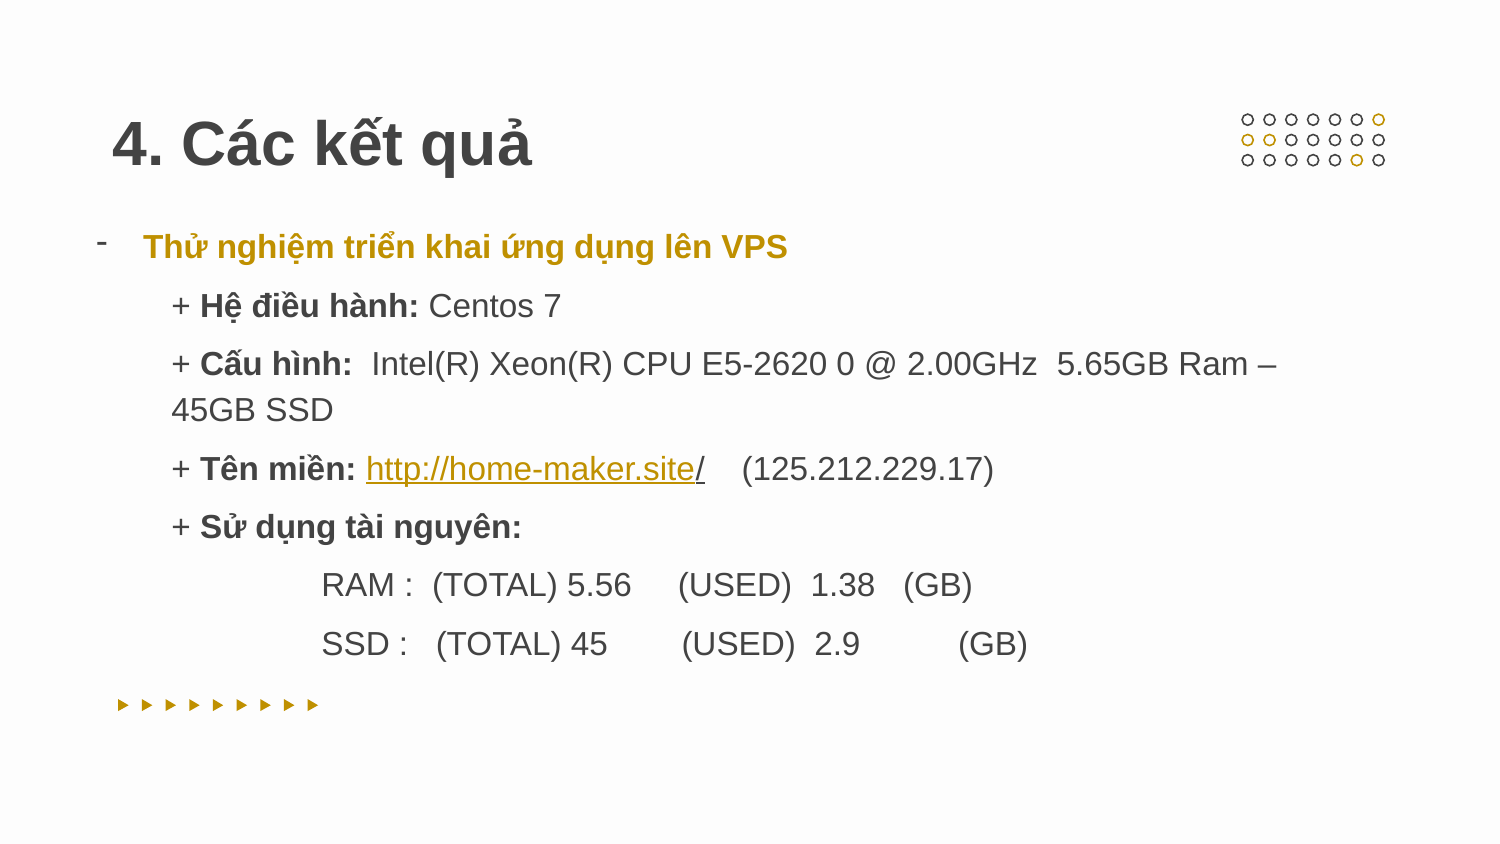

# 4. Các kết quả
Thử nghiệm triển khai ứng dụng lên VPS
+ Hệ điều hành: Centos 7
+ Cấu hình:  Intel(R) Xeon(R) CPU E5-2620 0 @ 2.00GHz  5.65GB Ram – 45GB SSD
+ Tên miền: http://home-maker.site/    (125.212.229.17)
+ Sử dụng tài nguyên:
	Ram :  (Total) 5.56     (Used)  1.38   (GB)
	SSD :   (Total) 45        (Used)  2.9	    (GB)